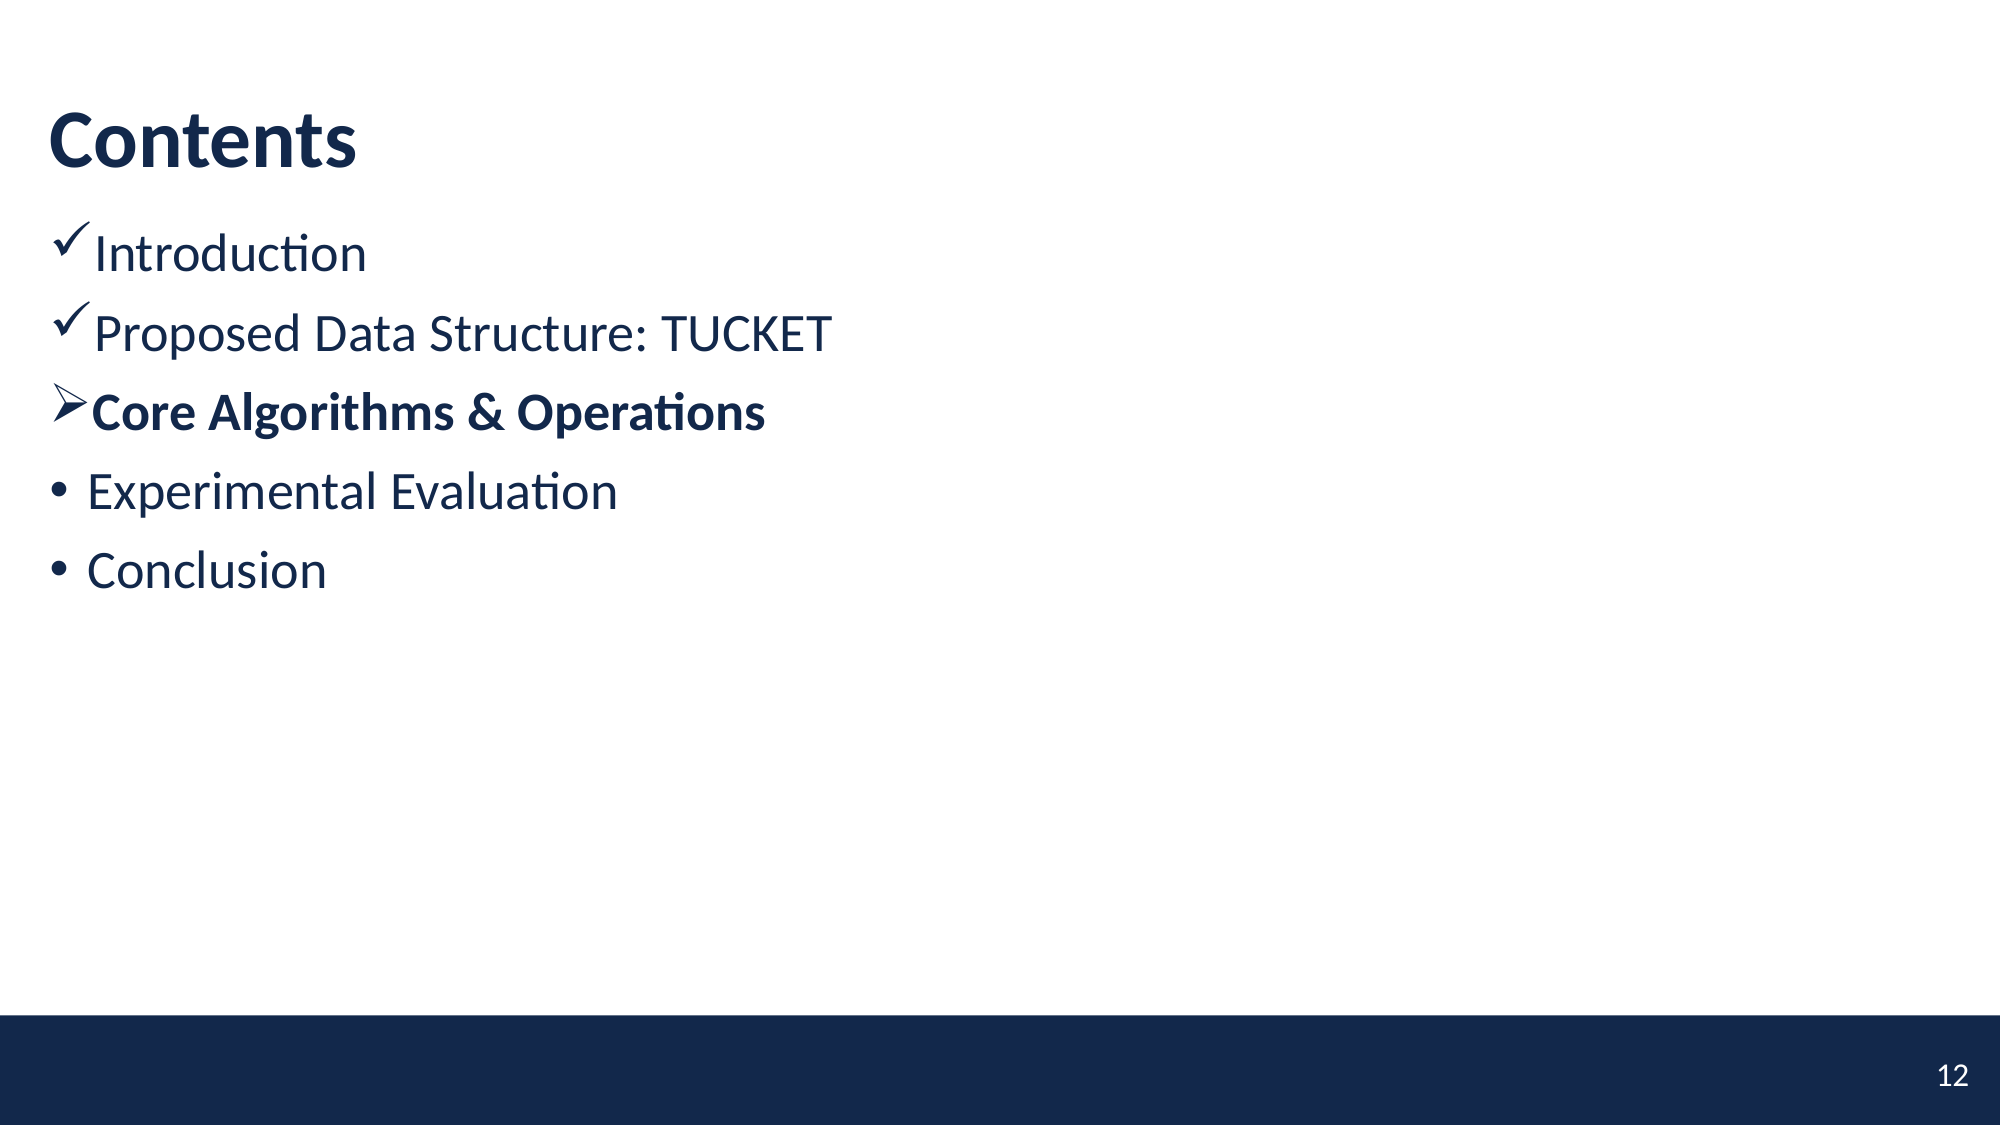

# Contents
Introduction
Proposed Data Structure: TUCKET
Core Algorithms & Operations
Experimental Evaluation
Conclusion

12